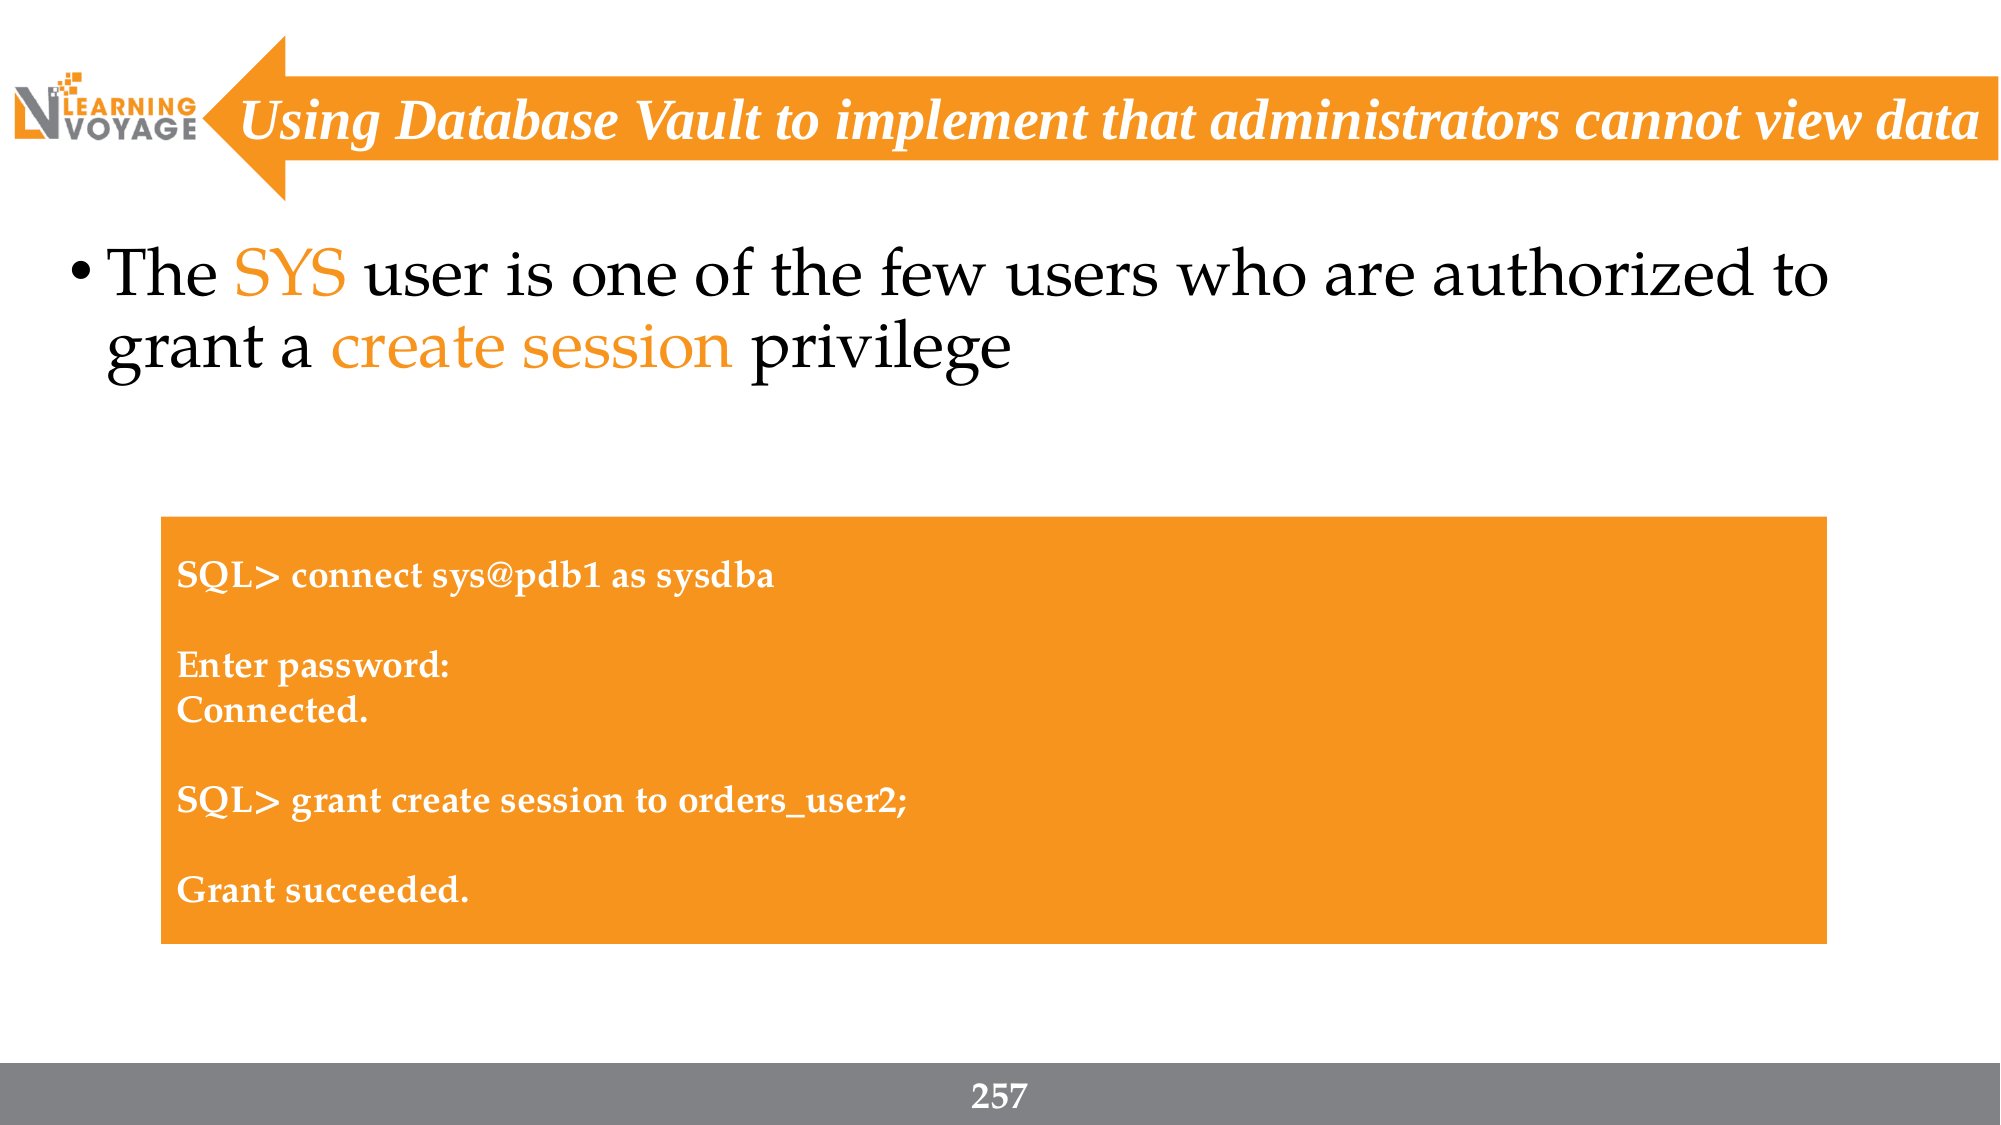

Using Database Vault to implement that administrators cannot view data
The SYS user is one of the few users who are authorized to grant a create session privilege
SQL> connect sys@pdb1 as sysdba

Enter password:
Connected.

SQL> grant create session to orders_user2;

Grant succeeded.
257